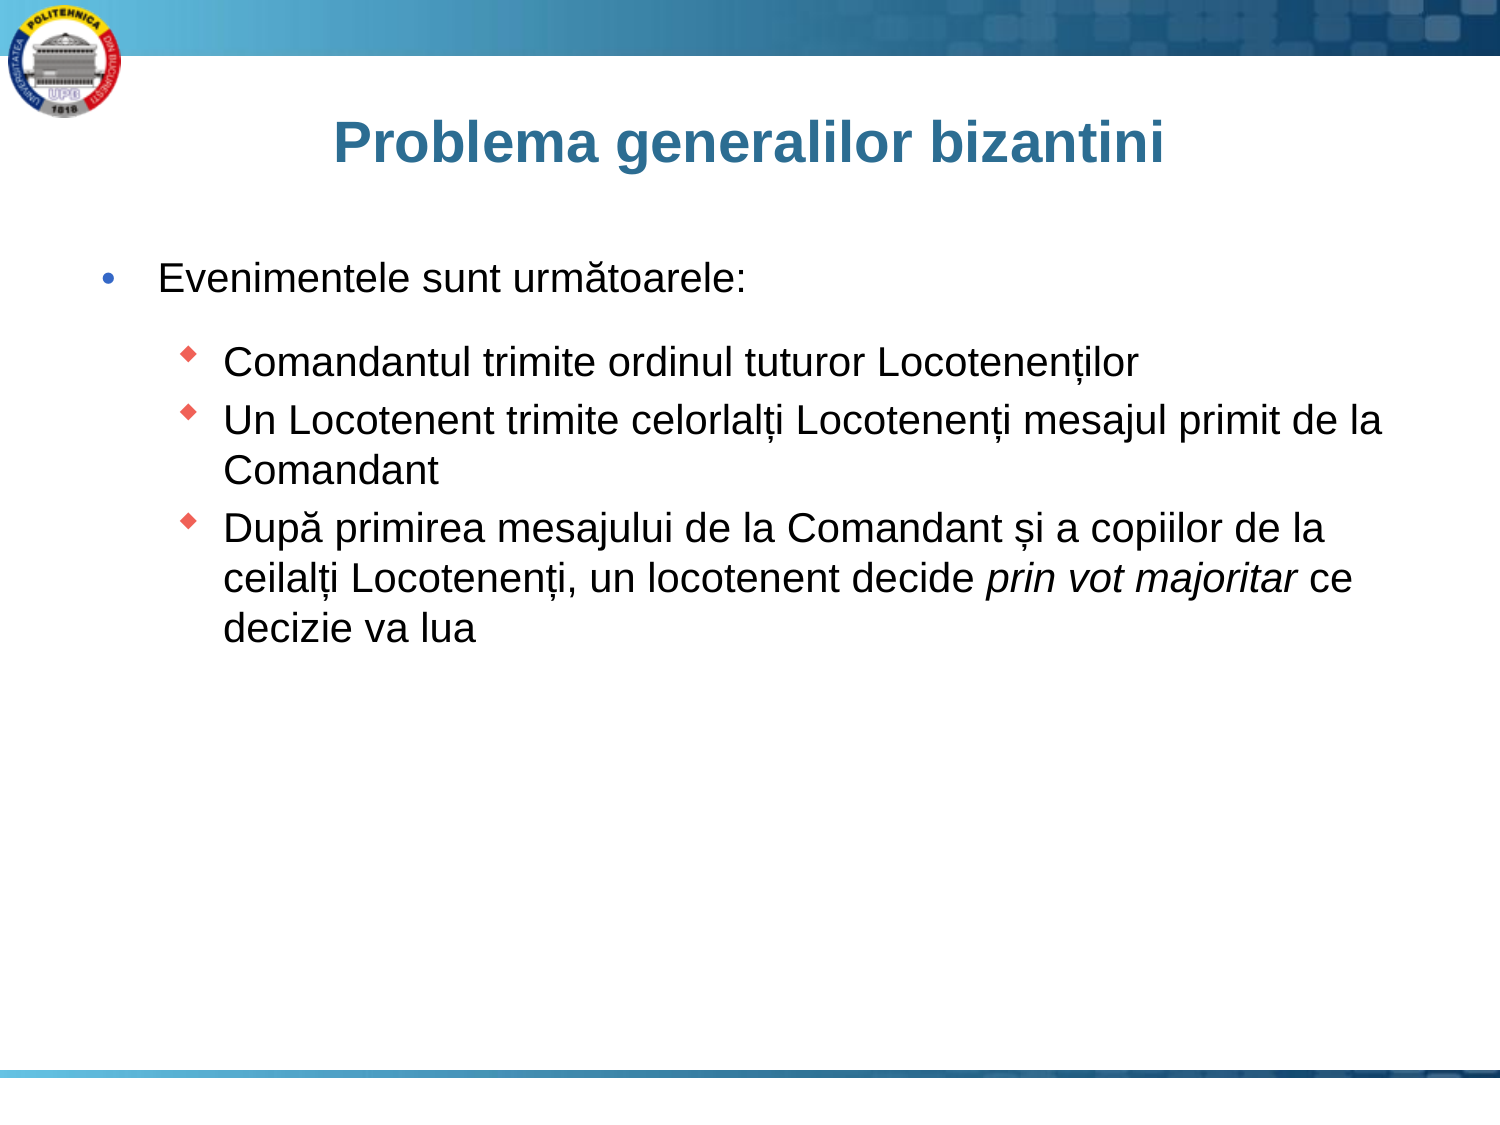

# Problema generalilor bizantini
Evenimentele sunt următoarele:
Comandantul trimite ordinul tuturor Locotenenților
Un Locotenent trimite celorlalți Locotenenți mesajul primit de la Comandant
După primirea mesajului de la Comandant și a copiilor de la ceilalți Locotenenți, un locotenent decide prin vot majoritar ce decizie va lua